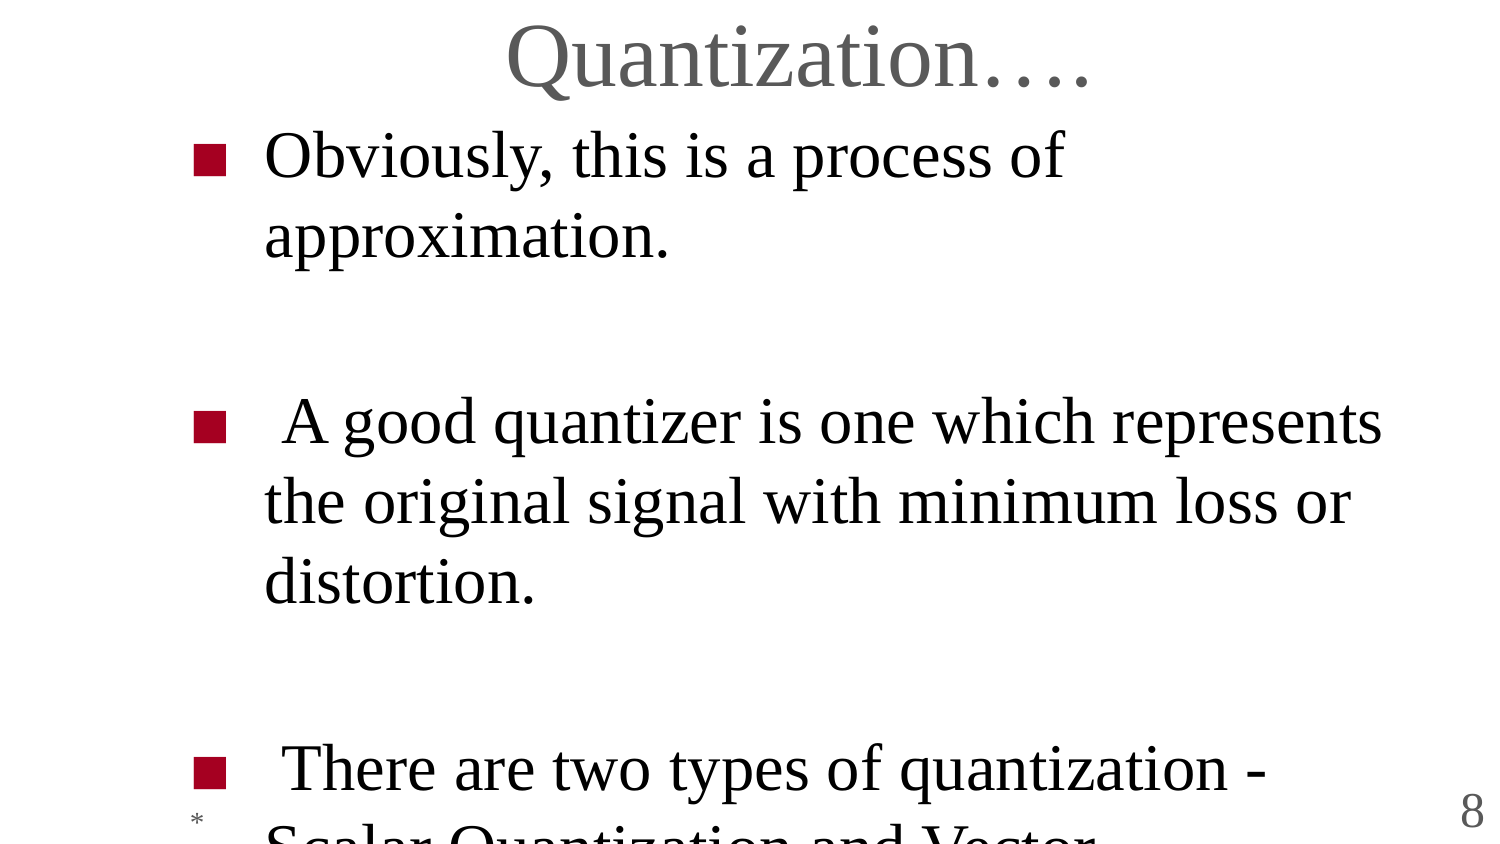

# Quantization….
Obviously, this is a process of approximation.

 A good quantizer is one which represents the original signal with minimum loss or distortion.

 There are two types of quantization - Scalar Quantization and Vector Quantization.
*
8